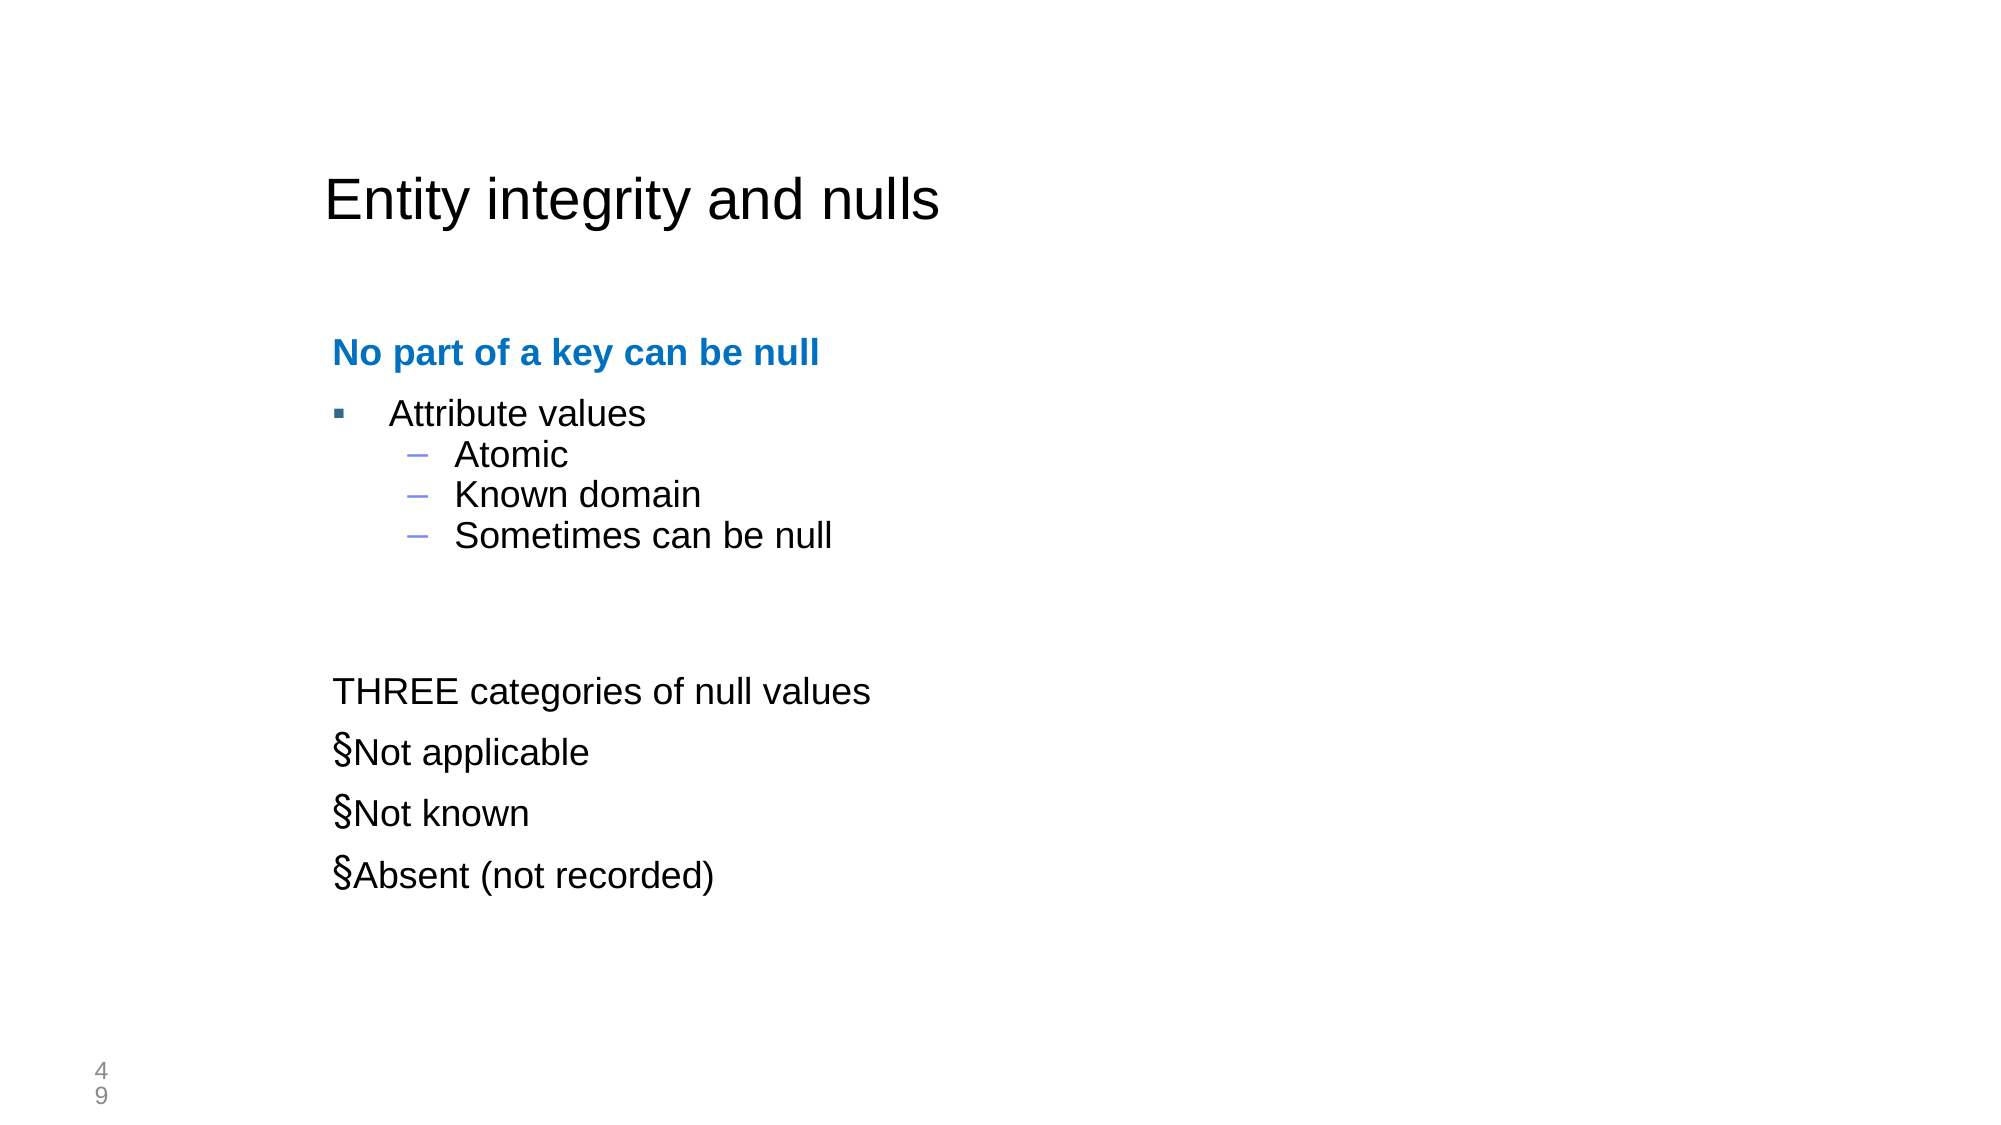

# Entity integrity and nulls
No part of a key can be null
Attribute values
Atomic
Known domain
Sometimes can be null
THREE categories of null values
Not applicable
Not known
Absent (not recorded)
49
49￼